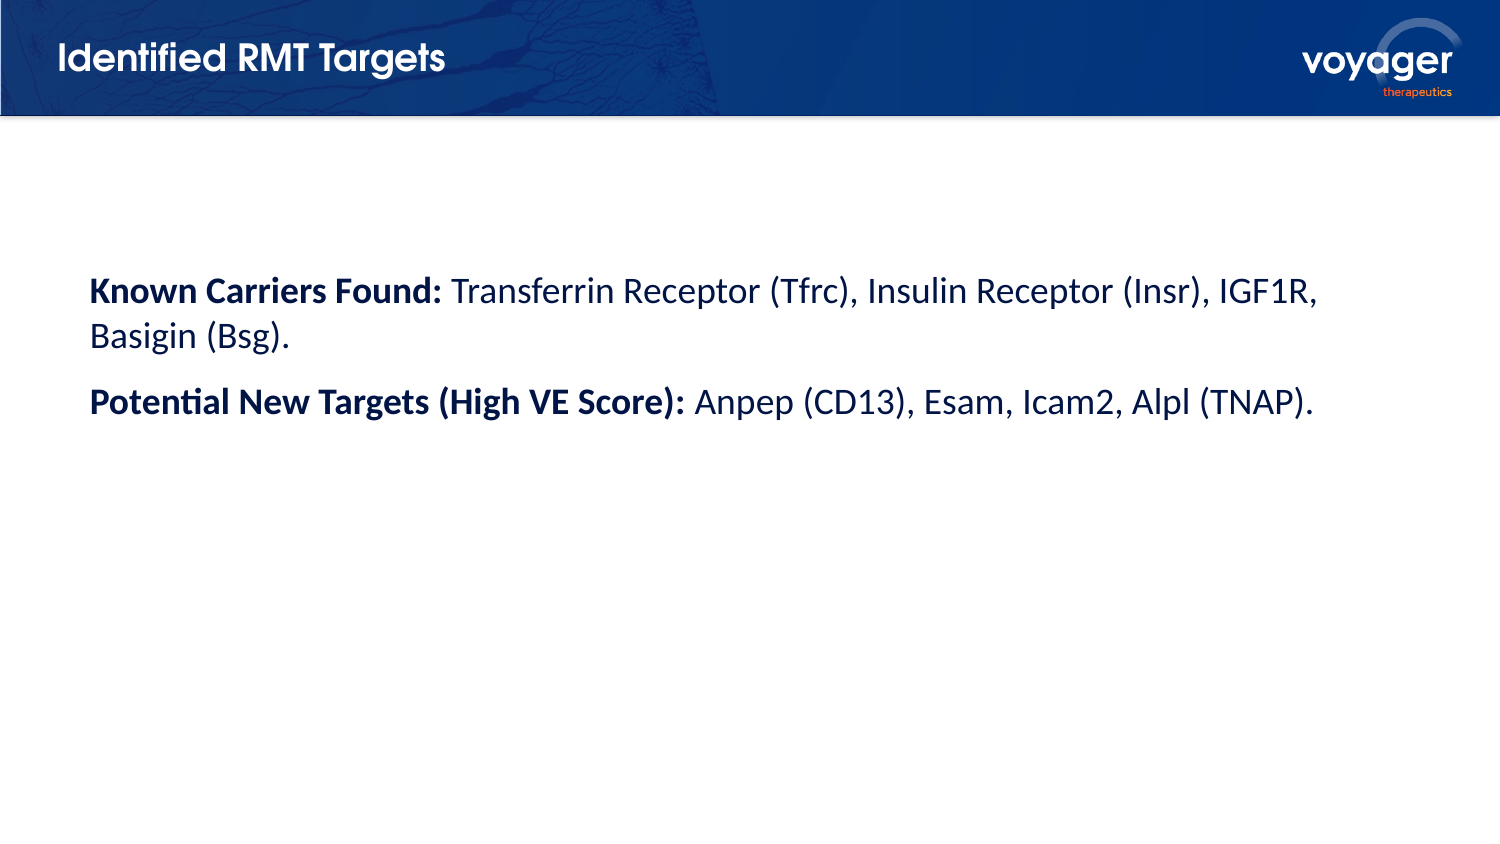

# Identified RMT Targets

Known Carriers Found: Transferrin Receptor (Tfrc), Insulin Receptor (Insr), IGF1R, Basigin (Bsg).
Potential New Targets (High VE Score): Anpep (CD13), Esam, Icam2, Alpl (TNAP).